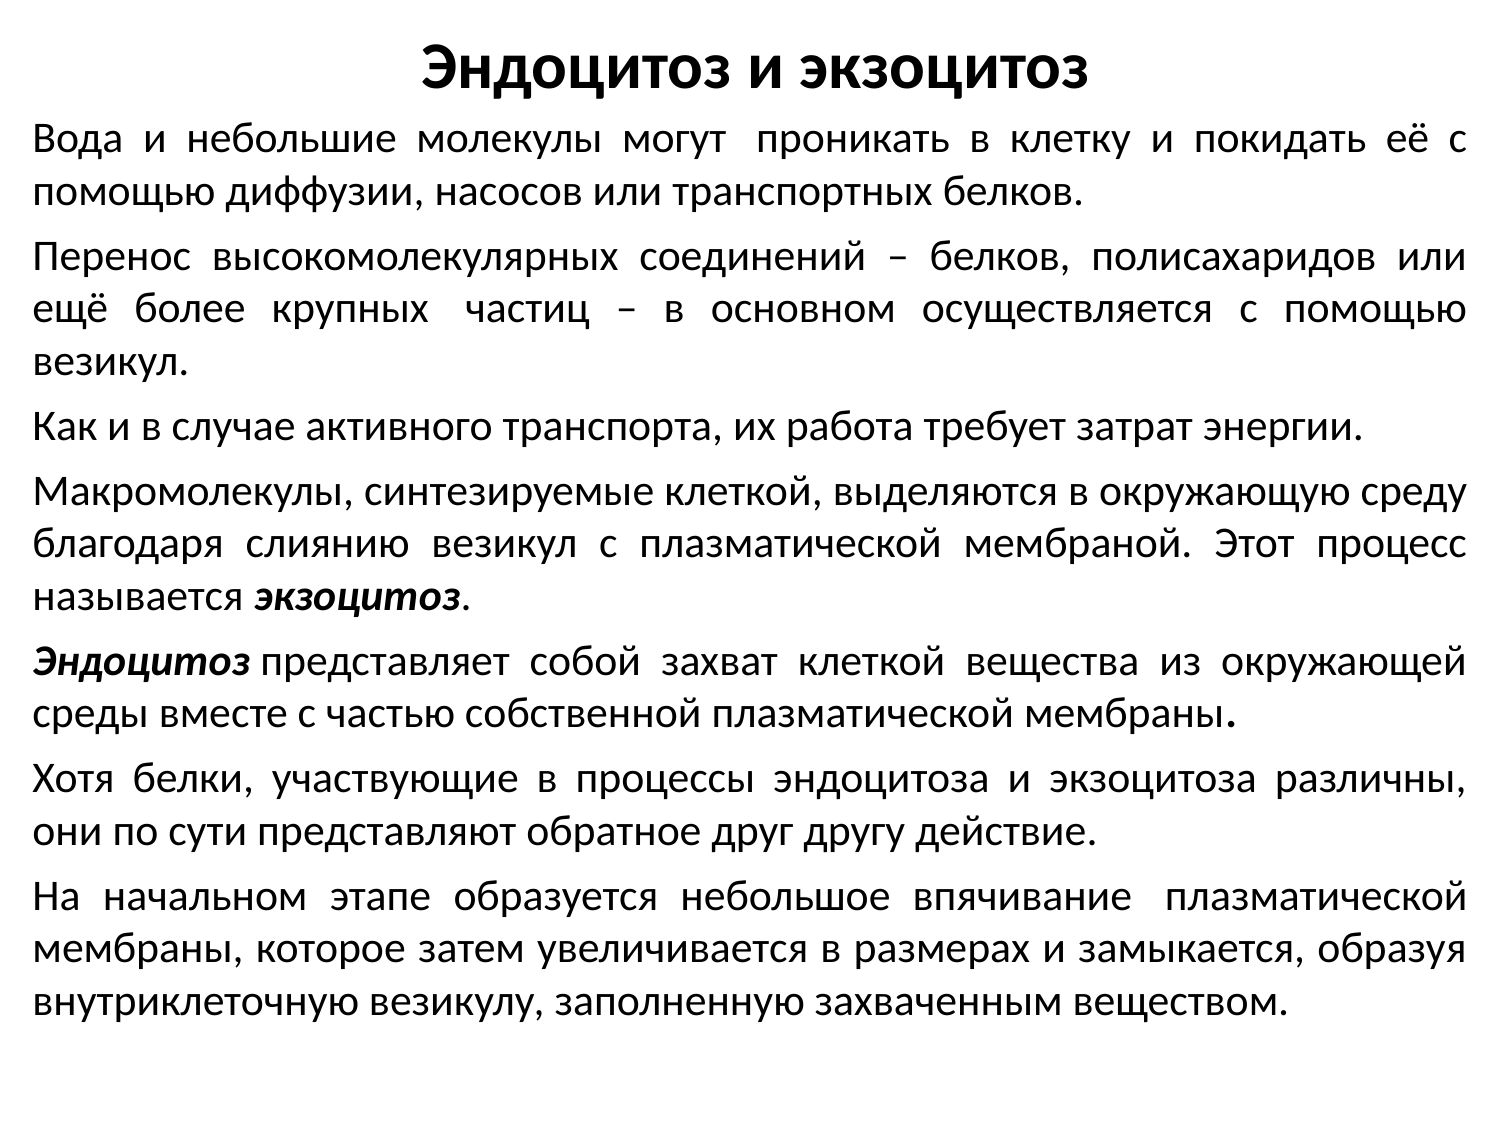

# Эндоцитоз и экзоцитоз
Вода и небольшие молекулы могут  проникать в клетку и покидать её с помощью диффузии, насосов или транспортных белков.
Перенос высокомолекулярных соединений – белков, полисахаридов или ещё более крупных  частиц – в основном осуществляется с помощью везикул.
Как и в случае активного транспорта, их работа требует затрат энергии.
Макромолекулы, синтезируемые клеткой, выделяются в окружающую среду благодаря слиянию везикул с плазматической мембраной. Этот процесс называется экзоцитоз.
Эндоцитоз представляет собой захват клеткой вещества из окружающей среды вместе с частью собственной плазматической мембраны.
Хотя белки, участвующие в процессы эндоцитоза и экзоцитоза различны, они по сути представляют обратное друг другу действие.
На начальном этапе образуется небольшое впячивание  плазматической мембраны, которое затем увеличивается в размерах и замыкается, образуя внутриклеточную везикулу, заполненную захваченным веществом.